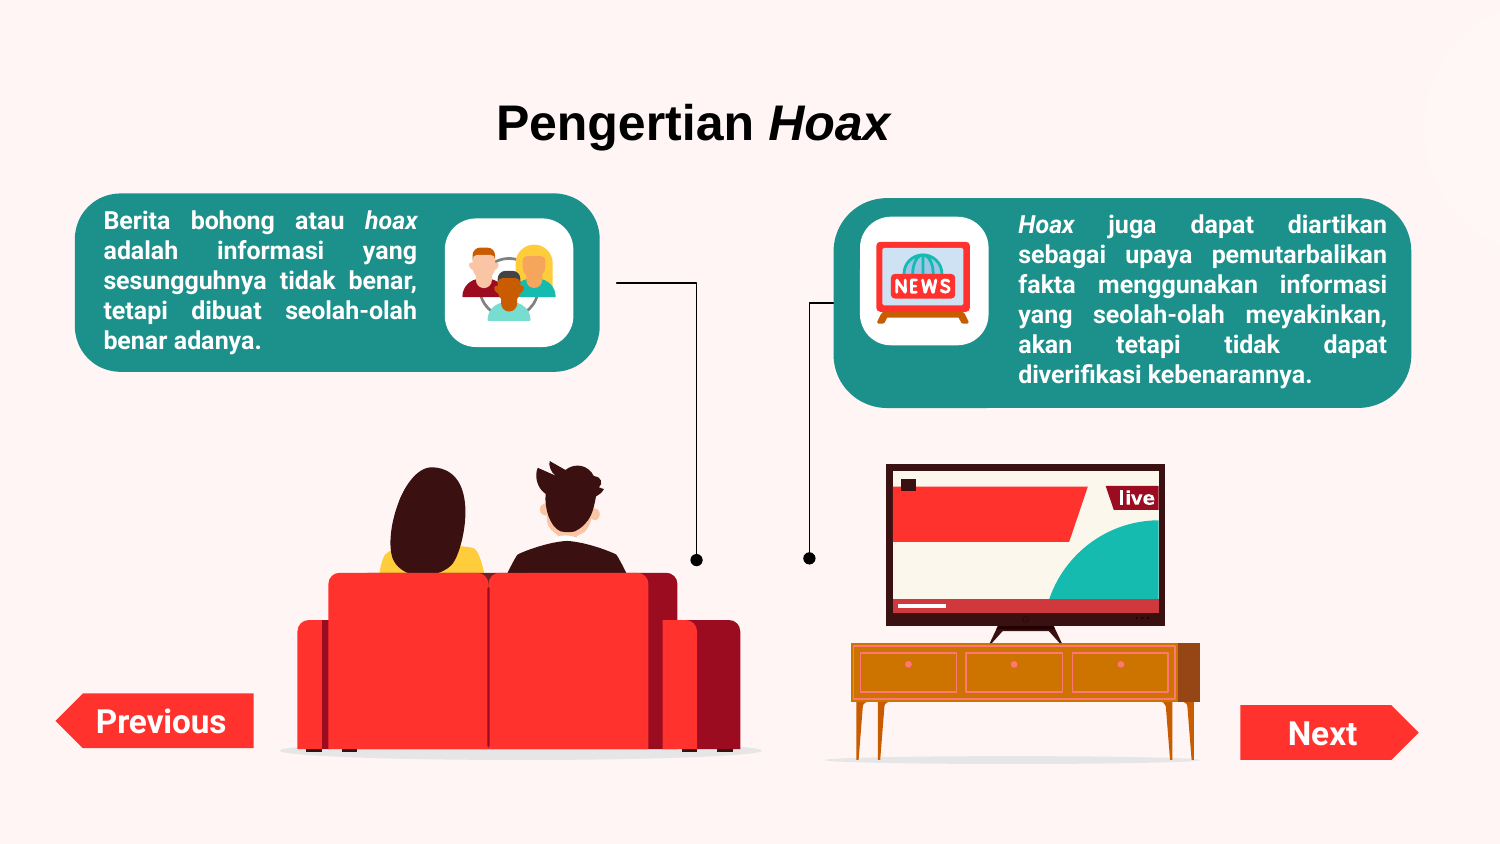

# Pengertian Hoax
Berita bohong atau hoax adalah informasi yang sesungguhnya tidak benar, tetapi dibuat seolah-olah benar adanya.

Hoax juga dapat diartikan sebagai upaya pemutarbalikan fakta menggunakan informasi yang seolah-olah meyakinkan, akan tetapi tidak dapat diverifikasi kebenarannya.

Previous

Next